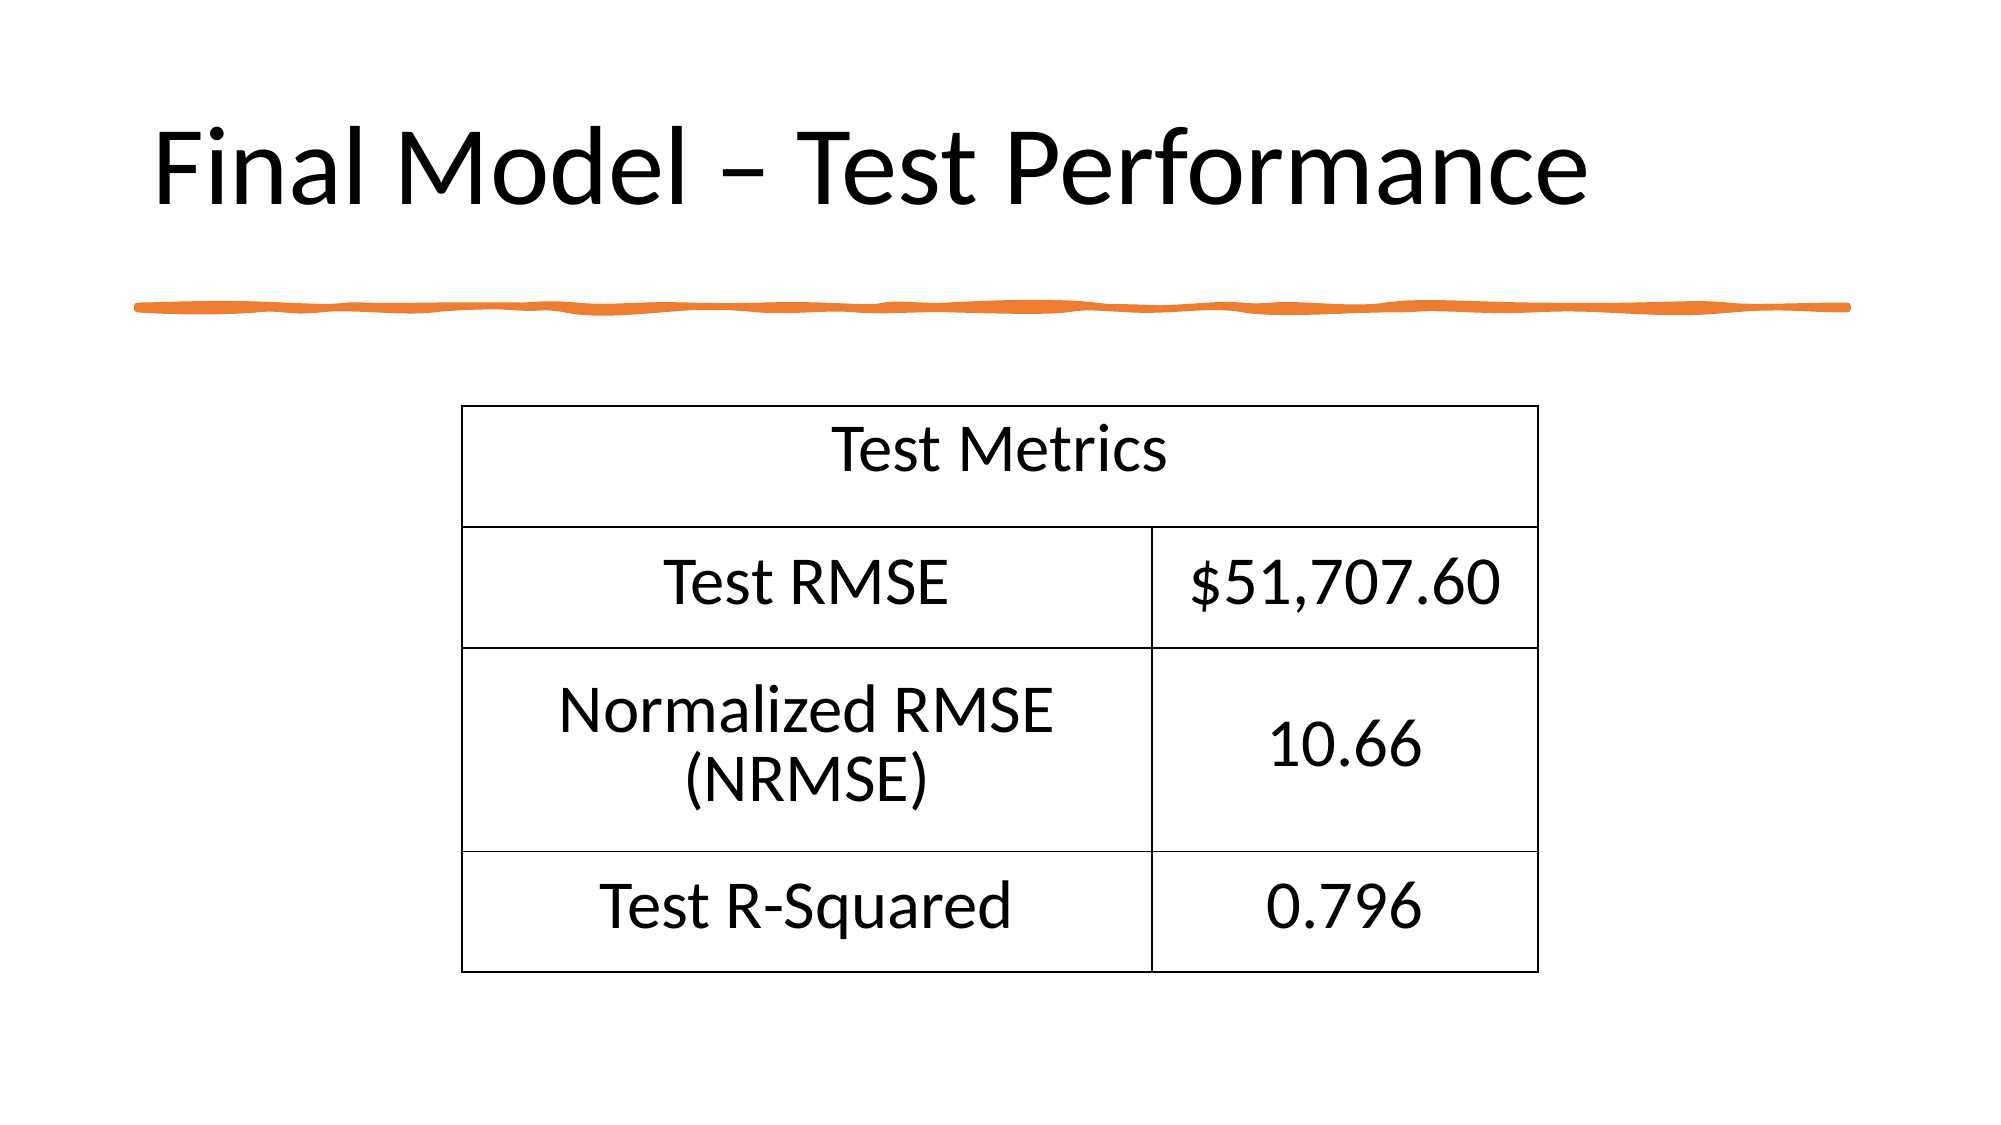

# Final Model – Test Performance

| Test Metrics |  |
| --- | --- |
| Test RMSE | $51,707.60 |
| Normalized RMSE (NRMSE) | 10.66 |
| Test R-Squared | 0.796 |